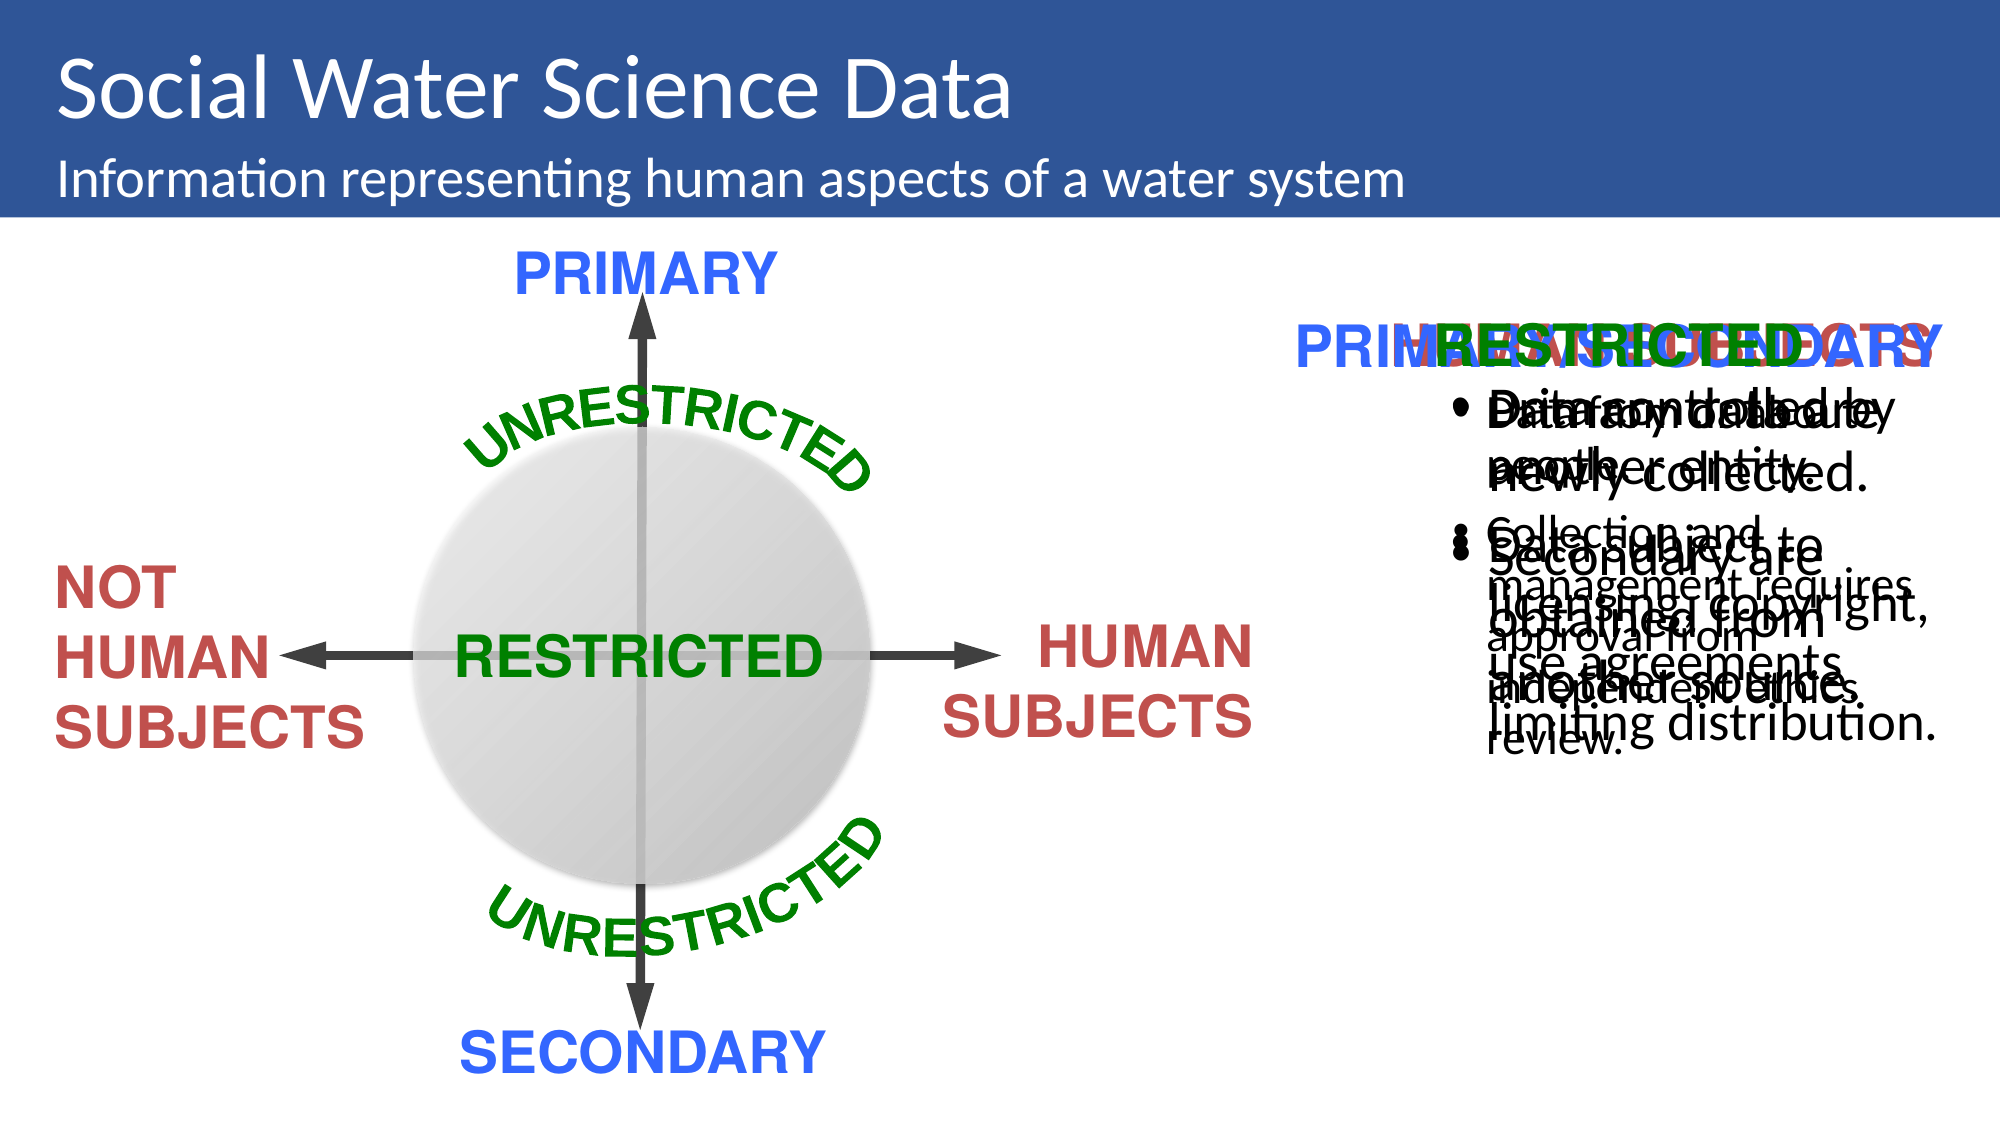

# Social Water Science Data
Information representing human aspects of a water system
PRIMARY
RESTRICTED
HUMAN SUBJECTS
PRIMARY/SECONDARY
Primary data are newly collected.
Secondary are obtained from another source.
Data controlled by another entity.
Data subject to licensing, copyright, use agreements limiting distribution.
Data from or about people.
Collection and management requires approval from independent ethics review.
UNRESTRICTED

NOT
HUMAN
SUBJECTS
HUMAN
SUBJECTS
RESTRICTED
UNRESTRICTED
SECONDARY